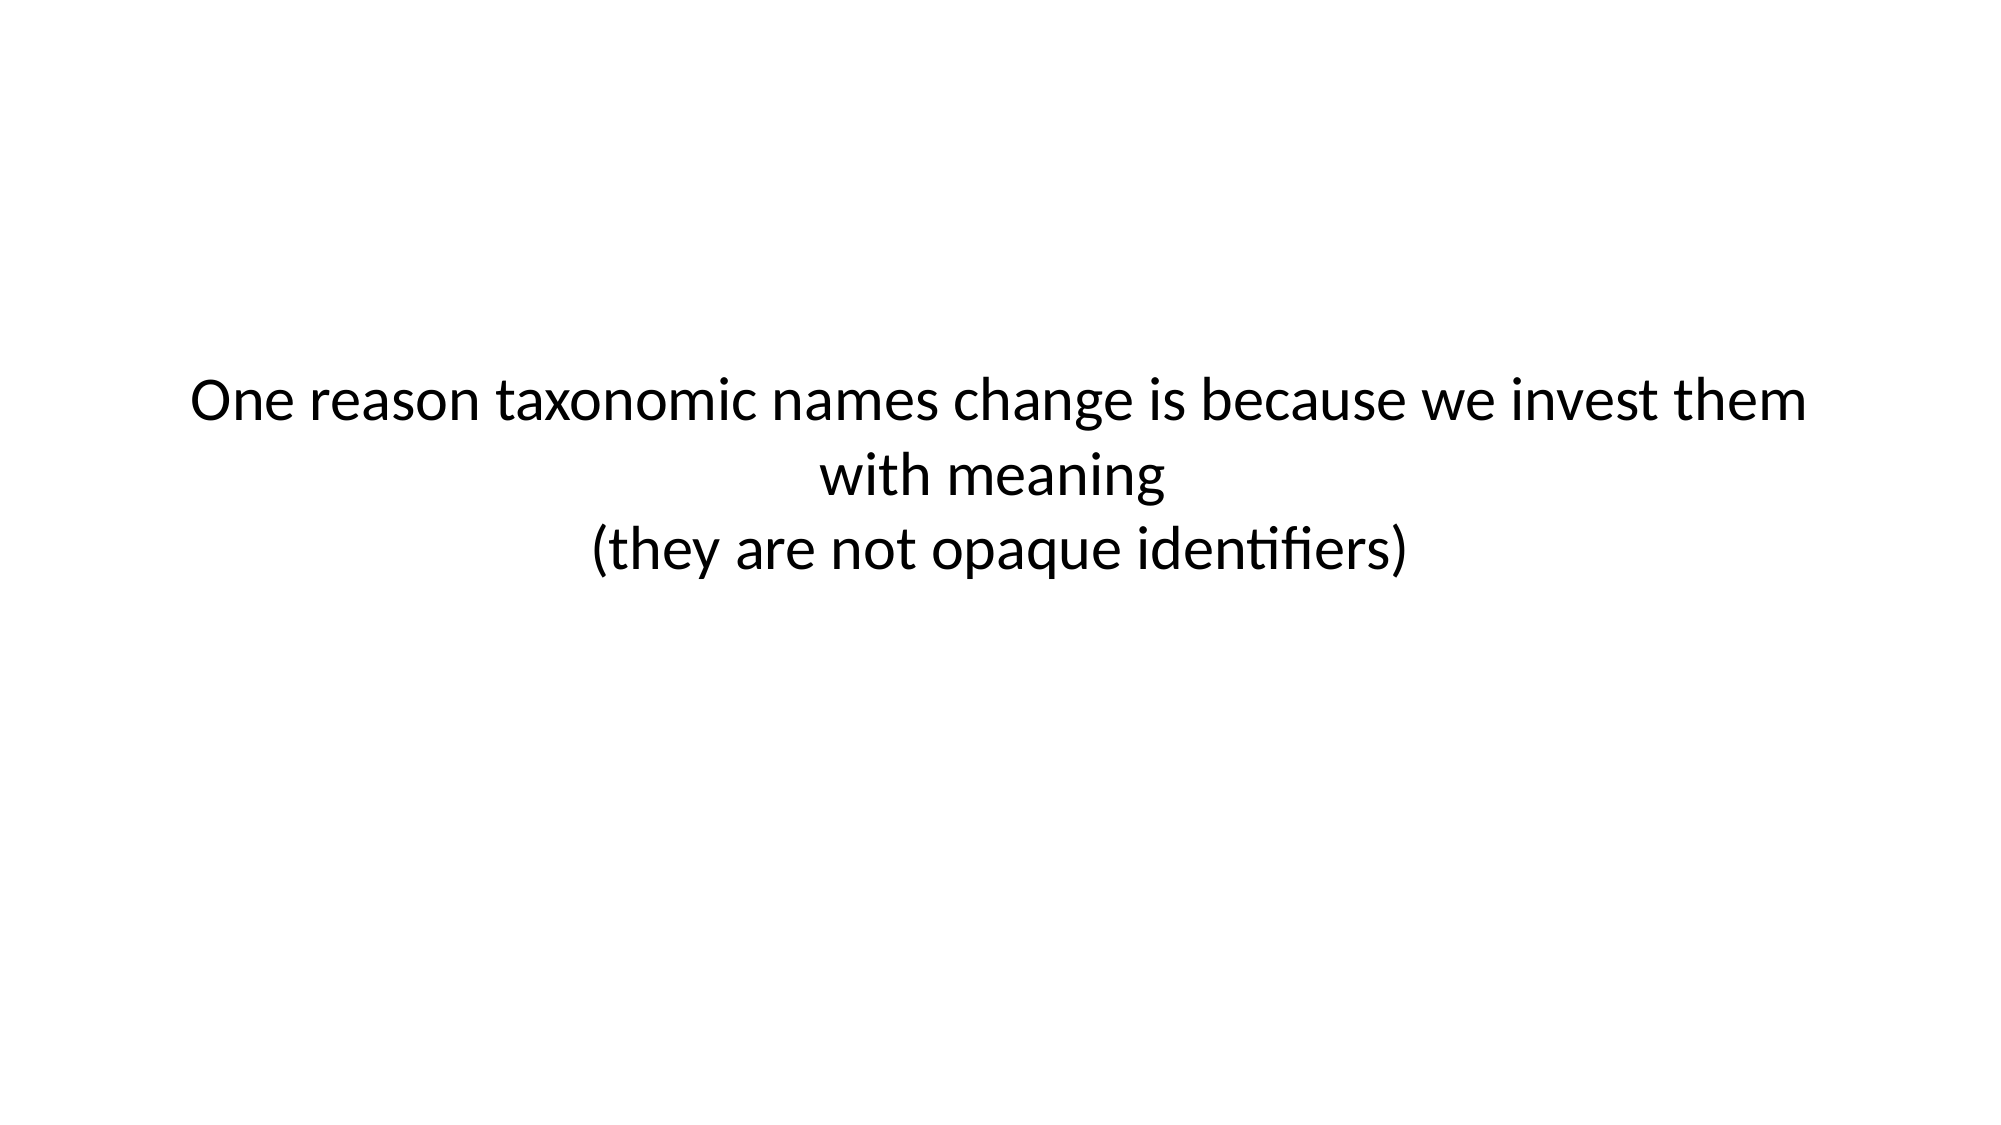

# One reason taxonomic names change is because we invest them with meaning (they are not opaque identifiers)